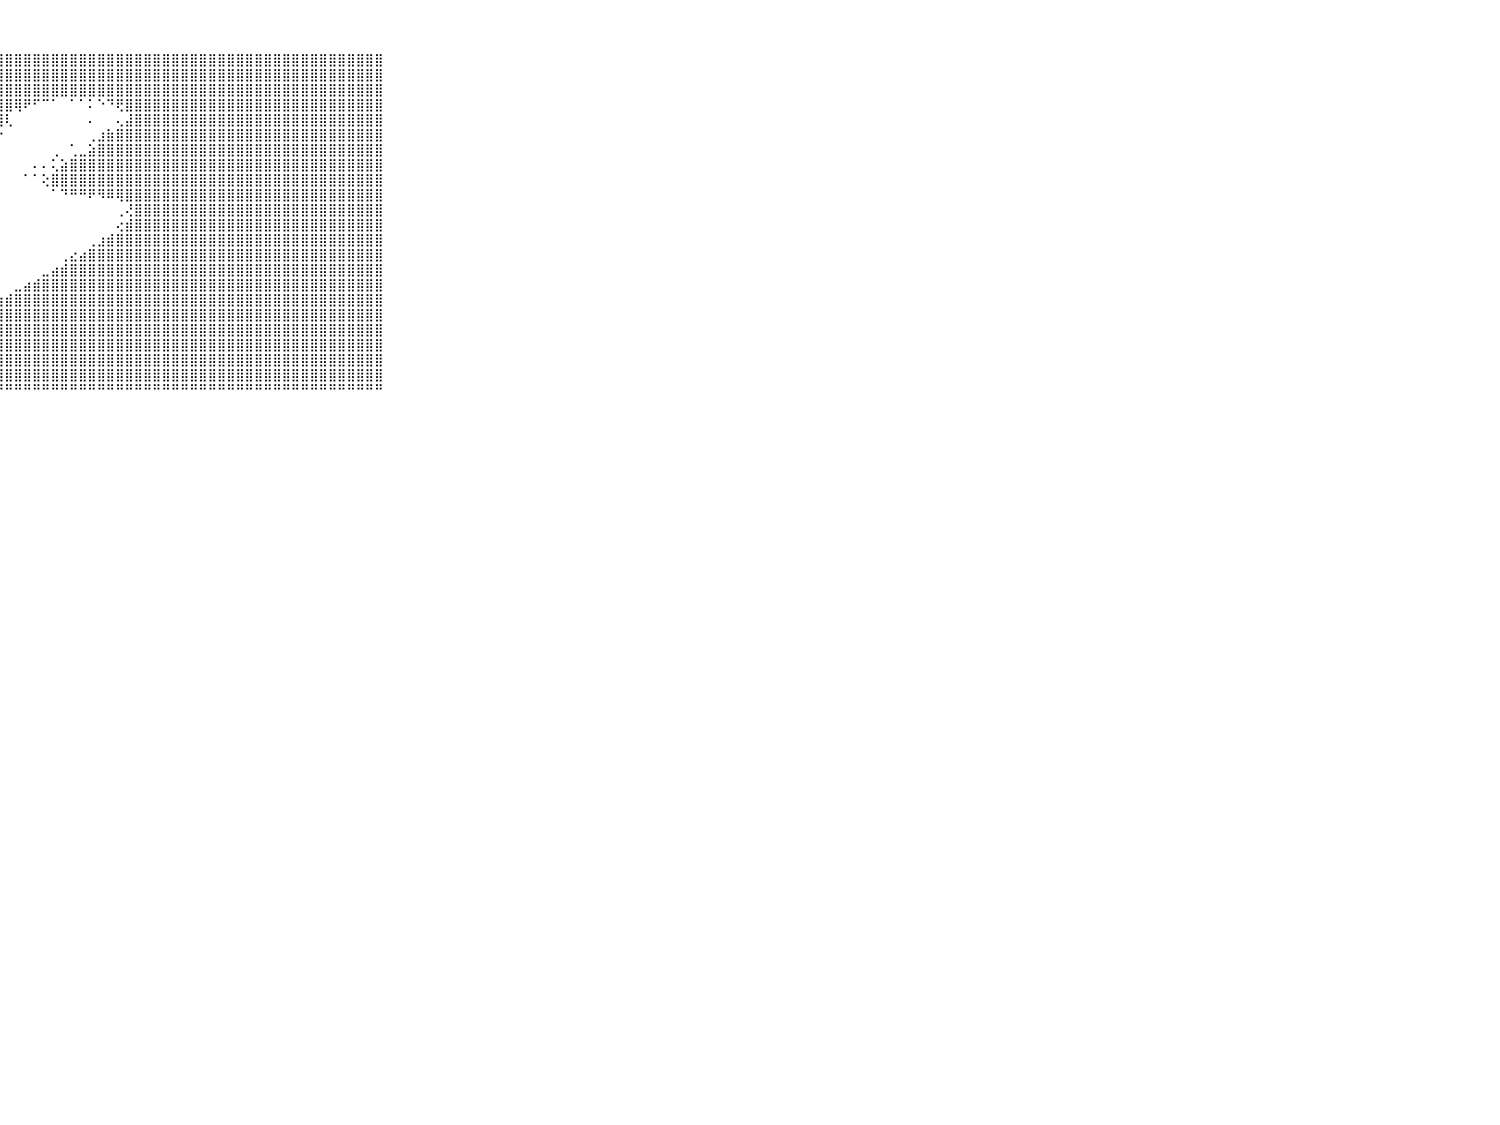

⠀⠀⠀⠀⠀⠀⠀⠀⠀⠀⠀⣿⣿⣿⣿⣿⣿⣿⣿⣿⣿⣿⣿⣿⣿⣿⣿⣿⣿⣿⣿⣿⣿⣿⣿⣿⣿⣿⣿⣿⣿⣿⣿⣿⣿⣿⣿⣿⣿⣿⣿⣿⣿⣿⣿⣿⣿⣿⣿⣿⣿⣿⣿⣿⣿⣿⣿⣿⣿⠀⠀⠀⠀⠀⠀⠀⠀⠀⠀⠀⠀
⠀⠀⠀⠀⠀⠀⠀⠀⠀⠀⠀⣿⣿⣿⣿⣿⣿⣿⣿⣿⣿⣿⣿⣿⣿⣿⣿⣿⣿⣿⣿⣿⣿⣿⣿⣿⣿⣿⣿⣿⣿⣿⣿⣿⣿⣿⣿⣿⣿⣿⣿⣿⣿⣿⣿⣿⣿⣿⣿⣿⣿⣿⣿⣿⣿⣿⣿⣿⣿⠀⠀⠀⠀⠀⠀⠀⠀⠀⠀⠀⠀
⠀⠀⠀⠀⠀⠀⠀⠀⠀⠀⠀⣿⣿⣿⣿⣿⣿⣿⣿⣿⣿⣿⣿⣿⣿⣿⣿⣿⣿⣿⣿⣿⣿⣿⣿⣿⣿⣿⣿⣿⣿⣿⣿⣿⣿⣿⣿⣿⣿⣿⣿⣿⣿⣿⣿⣿⣿⣿⣿⣿⣿⣿⣿⣿⣿⣿⣿⣿⣿⠀⠀⠀⠀⠀⠀⠀⠀⠀⠀⠀⠀
⠀⠀⠀⠀⠀⠀⠀⠀⠀⠀⠀⣿⣿⣿⣿⣿⣿⣿⣿⣿⣿⣿⣿⣿⣿⣿⣿⣿⣿⢿⠟⠋⠉⠁⠀⠁⠁⠅⠑⠙⢟⣿⣿⣿⣿⣿⣿⣿⣿⣿⣿⣿⣿⣿⣿⣿⣿⣿⣿⣿⣿⣿⣿⣿⣿⣿⣿⣿⣿⠀⠀⠀⠀⠀⠀⠀⠀⠀⠀⠀⠀
⠀⠀⠀⠀⠀⠀⠀⠀⠀⠀⠀⣿⣿⣿⣿⣿⣿⣿⣿⣿⣿⣿⣿⣿⣿⣿⣿⣿⢇⠀⠀⠀⠀⠀⠀⠀⠀⠄⠀⠀⢄⣼⣿⣿⣿⣿⣿⣿⣿⣿⣿⣿⣿⣿⣿⣿⣿⣿⣿⣿⣿⣿⣿⣿⣿⣿⣿⣿⣿⠀⠀⠀⠀⠀⠀⠀⠀⠀⠀⠀⠀
⠀⠀⠀⠀⠀⠀⠀⠀⠀⠀⠀⣿⣿⣿⣿⣿⣿⣿⣿⣿⣿⣿⣿⣿⣿⡿⢏⠑⠀⠀⠀⠀⠀⠀⠀⠀⠀⢀⣰⣷⣿⣿⣿⣿⣿⣿⣿⣿⣿⣿⣿⣿⣿⣿⣿⣿⣿⣿⣿⣿⣿⣿⣿⣿⣿⣿⣿⣿⣿⠀⠀⠀⠀⠀⠀⠀⠀⠀⠀⠀⠀
⠀⠀⠀⠀⠀⠀⠀⠀⠀⠀⠀⣿⣿⣿⣿⣿⣿⣿⣿⣿⣿⣿⣿⣿⣿⣿⢇⠀⠀⠀⠀⠀⠀⢀⠀⢁⣀⣵⣿⣿⣿⣿⣿⣿⣿⣿⣿⣿⣿⣿⣿⣿⣿⣿⣿⣿⣿⣿⣿⣿⣿⣿⣿⣿⣿⣿⣿⣿⣿⠀⠀⠀⠀⠀⠀⠀⠀⠀⠀⠀⠀
⠀⠀⠀⠀⠀⠀⠀⠀⠀⠀⠀⣻⣿⣿⣿⣿⣿⣿⣿⣿⣿⣿⣿⣿⣿⢏⠁⠀⠀⠀⠀⠄⠄⢅⣵⣿⣿⣿⣿⣿⣿⣿⣿⣿⣿⣿⣿⣿⣿⣿⣿⣿⣿⣿⣿⣿⣿⣿⣿⣿⣿⣿⣿⣿⣿⣿⣿⣿⣿⠀⠀⠀⠀⠀⠀⠀⠀⠀⠀⠀⠀
⠀⠀⠀⠀⠀⠀⠀⠀⠀⠀⠀⣿⣿⣿⣿⣿⣿⣿⣿⣿⣿⣿⣿⡿⠇⠀⠀⠀⠀⠀⠁⠁⢕⣿⣿⣿⣿⣿⣿⣿⣿⣿⣿⣿⣿⣿⣿⣿⣿⣿⣿⣿⣿⣿⣿⣿⣿⣿⣿⣿⣿⣿⣿⣿⣿⣿⣿⣿⣿⠀⠀⠀⠀⠀⠀⠀⠀⠀⠀⠀⠀
⠀⠀⠀⠀⠀⠀⠀⠀⠀⠀⠀⠈⠙⠛⠛⠟⠿⠟⠟⠛⠛⠋⠙⠁⠀⠀⠀⠀⠀⠀⠀⠀⠀⠁⠙⠛⠛⠟⠻⠿⢿⣿⣿⣿⣿⣿⣿⣿⣿⣿⣿⣿⣿⣿⣿⣿⣿⣿⣿⣿⣿⣿⣿⣿⣿⣿⣿⣿⣿⠀⠀⠀⠀⠀⠀⠀⠀⠀⠀⠀⠀
⠀⠀⠀⠀⠀⠀⠀⠀⠀⠀⠀⠀⠀⠀⠀⠀⠀⠀⠀⠀⠀⠀⠀⠀⠀⠀⠀⠀⠀⠀⠀⠀⠀⠀⠀⠀⠀⠀⠀⠀⢀⢜⣿⣿⣿⣿⣿⣿⣿⣿⣿⣿⣿⣿⣿⣿⣿⣿⣿⣿⣿⣿⣿⣿⣿⣿⣿⣿⣿⠀⠀⠀⠀⠀⠀⠀⠀⠀⠀⠀⠀
⠀⠀⠀⠀⠀⠀⠀⠀⠀⠀⠀⠀⠀⠀⠀⠀⠀⠀⠀⠀⠀⠀⠀⠀⠀⠀⠀⠀⠀⠀⠀⠀⠀⠀⠀⠀⠀⠀⠀⠀⢔⣾⣿⣿⣿⣿⣿⣿⣿⣿⣿⣿⣿⣿⣿⣿⣿⣿⣿⣿⣿⣿⣿⣿⣿⣿⣿⣿⣿⠀⠀⠀⠀⠀⠀⠀⠀⠀⠀⠀⠀
⠀⠀⠀⠀⠀⠀⠀⠀⠀⠀⠀⠀⠀⠀⠀⠀⠀⠀⠀⠀⠀⠀⠀⠀⠀⠀⠀⠀⠀⠀⠀⠀⠀⠀⠀⠀⠀⢀⣰⣾⣿⣿⣿⣿⣿⣿⣿⣿⣿⣿⣿⣿⣿⣿⣿⣿⣿⣿⣿⣿⣿⣿⣿⣿⣿⣿⣿⣿⣿⠀⠀⠀⠀⠀⠀⠀⠀⠀⠀⠀⠀
⠀⠀⠀⠀⠀⠀⠀⠀⠀⠀⠀⠀⠀⠀⠀⠀⠀⠀⠀⠀⠀⠀⠀⠀⠀⠀⠀⠀⠀⠀⠀⠀⠀⠀⢀⣔⣴⣿⣿⣿⣿⣿⣿⣿⣿⣿⣿⣿⣿⣿⣿⣿⣿⣿⣿⣿⣿⣿⣿⣿⣿⣿⣿⣿⣿⣿⣿⣿⣿⠀⠀⠀⠀⠀⠀⠀⠀⠀⠀⠀⠀
⠀⠀⠀⠀⠀⠀⠀⠀⠀⠀⠀⠀⠀⠀⠀⠀⠀⠀⠀⠀⠀⠀⠀⠀⠀⠀⠀⠀⠀⠀⠀⠀⣀⣴⣾⣿⣿⣿⣿⣿⣿⣿⣿⣿⣿⣿⣿⣿⣿⣿⣿⣿⣿⣿⣿⣿⣿⣿⣿⣿⣿⣿⣿⣿⣿⣿⣿⣿⣿⠀⠀⠀⠀⠀⠀⠀⠀⠀⠀⠀⠀
⠀⠀⠀⠀⠀⠀⠀⠀⠀⠀⠀⠀⠀⠀⠀⠀⠀⠀⠀⠀⠀⠀⠀⠀⠀⠀⠀⠀⠀⣀⣴⣾⣿⣿⣿⣿⣿⣿⣿⣿⣿⣿⣿⣿⣿⣿⣿⣿⣿⣿⣿⣿⣿⣿⣿⣿⣿⣿⣿⣿⣿⣿⣿⣿⣿⣿⣿⣿⣿⠀⠀⠀⠀⠀⠀⠀⠀⠀⠀⠀⠀
⠀⠀⠀⠀⠀⠀⠀⠀⠀⠀⠀⠀⠀⠀⠀⠀⠀⠀⠀⠀⠀⠀⠀⠀⠀⠀⢀⣴⣾⣿⣿⣿⣿⣿⣿⣿⣿⣿⣿⣿⣿⣿⣿⣿⣿⣿⣿⣿⣿⣿⣿⣿⣿⣿⣿⣿⣿⣿⣿⣿⣿⣿⣿⣿⣿⣿⣿⣿⣿⠀⠀⠀⠀⠀⠀⠀⠀⠀⠀⠀⠀
⠀⠀⠀⠀⠀⠀⠀⠀⠀⠀⠀⠀⠀⠀⠀⠀⠀⠀⠀⠀⠀⠀⠀⠀⣄⣴⣿⣿⣿⣿⣿⣿⣿⣿⣿⣿⣿⣿⣿⣿⣿⣿⣿⣿⣿⣿⣿⣿⣿⣿⣿⣿⣿⣿⣿⣿⣿⣿⣿⣿⣿⣿⣿⣿⣿⣿⣿⣿⣿⠀⠀⠀⠀⠀⠀⠀⠀⠀⠀⠀⠀
⠀⠀⠀⠀⠀⠀⠀⠀⠀⠀⠀⠀⠀⠀⠀⠀⠀⠀⠀⠀⠀⢀⣴⣾⣿⣿⣿⣿⣿⣿⣿⣿⣿⣿⣿⣿⣿⣿⣿⣿⣿⣿⣿⣿⣿⣿⣿⣿⣿⣿⣿⣿⣿⣿⣿⣿⣿⣿⣿⣿⣿⣿⣿⣿⣿⣿⣿⣿⣿⠀⠀⠀⠀⠀⠀⠀⠀⠀⠀⠀⠀
⠀⠀⠀⠀⠀⠀⠀⠀⠀⠀⠀⠀⠀⠀⠀⠀⠀⢀⣀⣴⣾⣿⣿⣿⣿⣿⣿⣿⣿⣿⣿⣿⣿⣿⣿⣿⣿⣿⣿⣿⣿⣿⣿⣿⣿⣿⣿⣿⣿⣿⣿⣿⣿⣿⣿⣿⣿⣿⣿⣿⣿⣿⣿⣿⣿⣿⣿⣿⣿⠀⠀⠀⠀⠀⠀⠀⠀⠀⠀⠀⠀
⠀⠀⠀⠀⠀⠀⠀⠀⠀⠀⠀⣠⣤⣤⣴⣶⣾⣿⣿⣿⣿⣿⣿⣿⣿⣿⣿⣿⣿⣿⣿⣿⣿⣿⣿⣿⣿⣿⣿⣿⣿⣿⣿⣿⣿⣿⣿⣿⣿⣿⣿⣿⣿⣿⣿⣿⣿⣿⣿⣿⣿⣿⣿⣿⣿⣿⣿⣿⣿⠀⠀⠀⠀⠀⠀⠀⠀⠀⠀⠀⠀
⠀⠀⠀⠀⠀⠀⠀⠀⠀⠀⠀⣿⣿⣿⣿⣿⣿⣿⣿⣿⣿⣿⣿⣿⣿⣿⣿⣿⣿⣿⣿⣿⣿⣿⣿⣿⣿⣿⣿⣿⣿⣿⣿⣿⣿⣿⣿⣿⣿⣿⣿⣿⣿⣿⣿⣿⣿⣿⣿⣿⣿⣿⣿⣿⣿⣿⣿⣿⣿⠀⠀⠀⠀⠀⠀⠀⠀⠀⠀⠀⠀
⠀⠀⠀⠀⠀⠀⠀⠀⠀⠀⠀⠛⠛⠛⠛⠛⠛⠛⠛⠛⠛⠛⠛⠛⠛⠛⠛⠛⠛⠛⠛⠛⠛⠛⠛⠛⠛⠛⠛⠛⠛⠛⠛⠛⠛⠛⠛⠛⠛⠛⠛⠛⠛⠛⠛⠛⠛⠛⠛⠛⠛⠛⠛⠛⠛⠛⠛⠛⠛⠀⠀⠀⠀⠀⠀⠀⠀⠀⠀⠀⠀